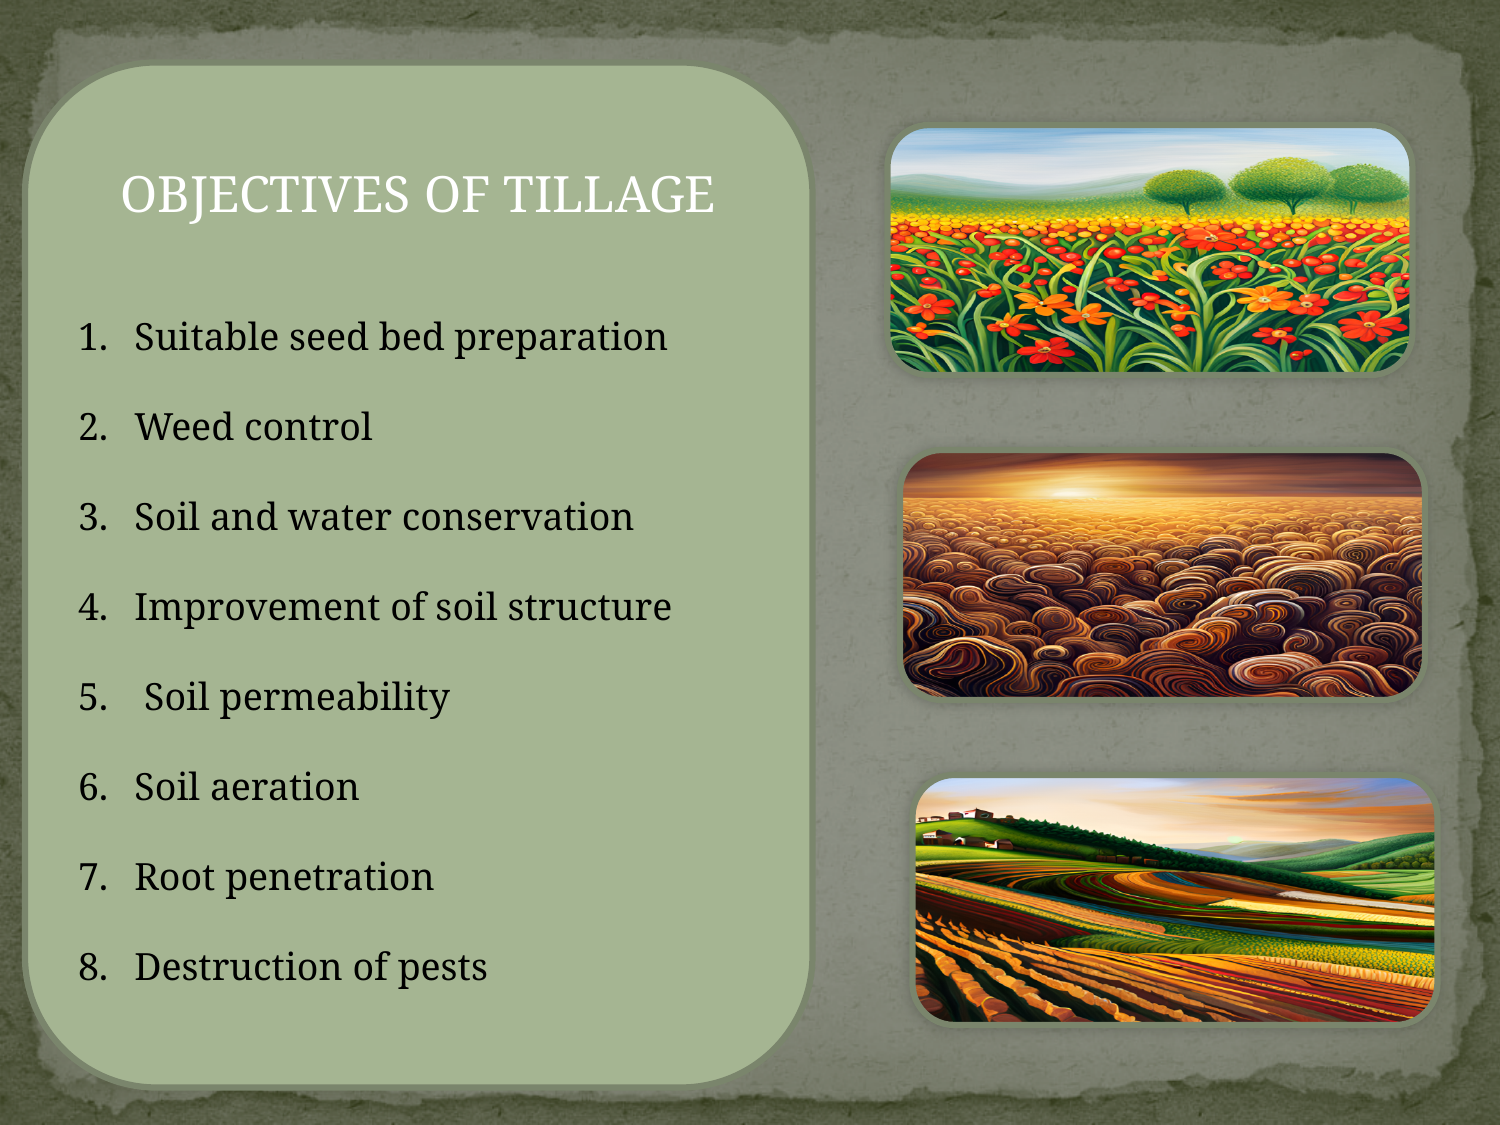

OBJECTIVES OF TILLAGE

Suitable seed bed preparation

Weed control

Soil and water conservation

Improvement of soil structure

 Soil permeability

Soil aeration

Root penetration

Destruction of pests